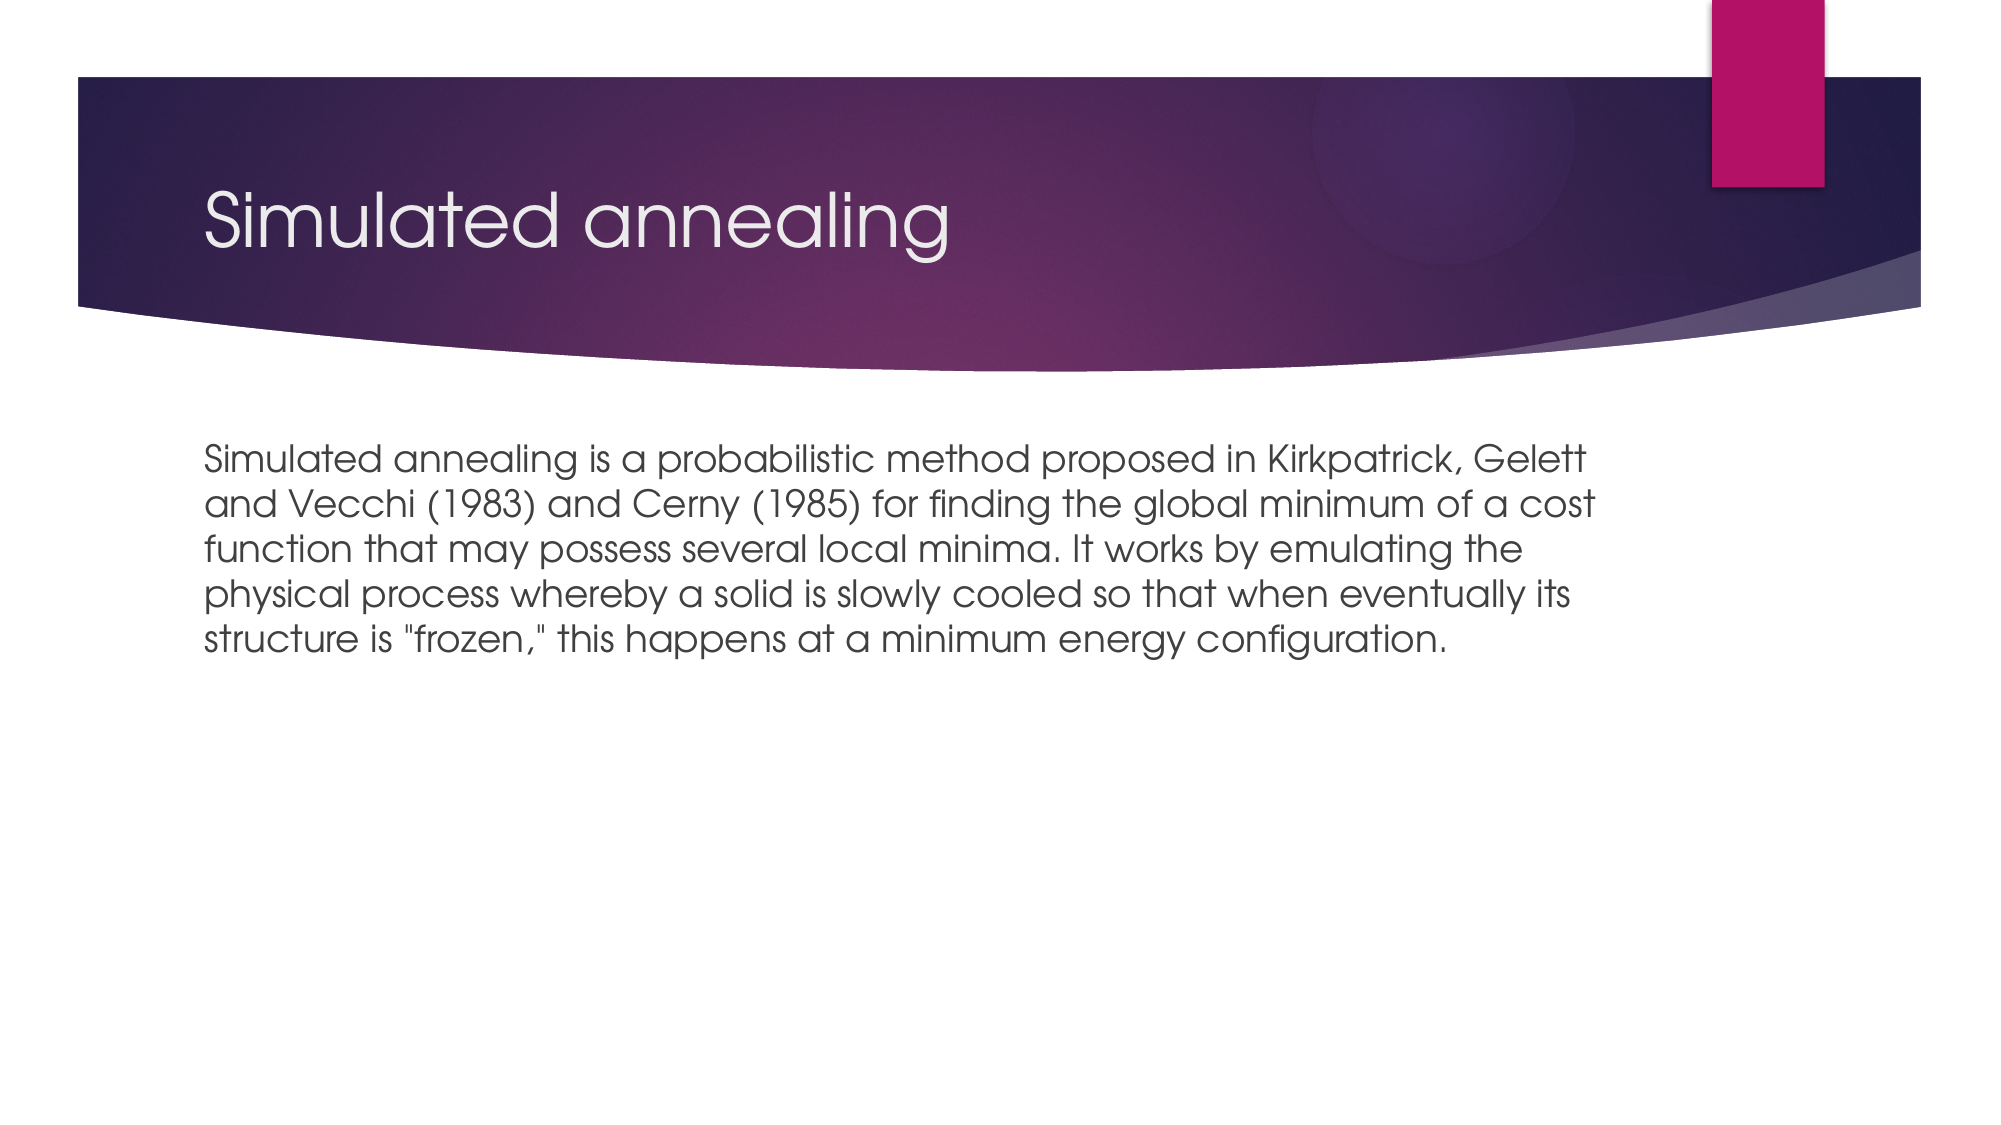

# Simulated annealing
Simulated annealing is a probabilistic method proposed in Kirkpatrick, Gelett and Vecchi (1983) and Cerny (1985) for finding the global minimum of a cost function that may possess several local minima. It works by emulating the physical process whereby a solid is slowly cooled so that when eventually its structure is "frozen," this happens at a minimum energy configuration.